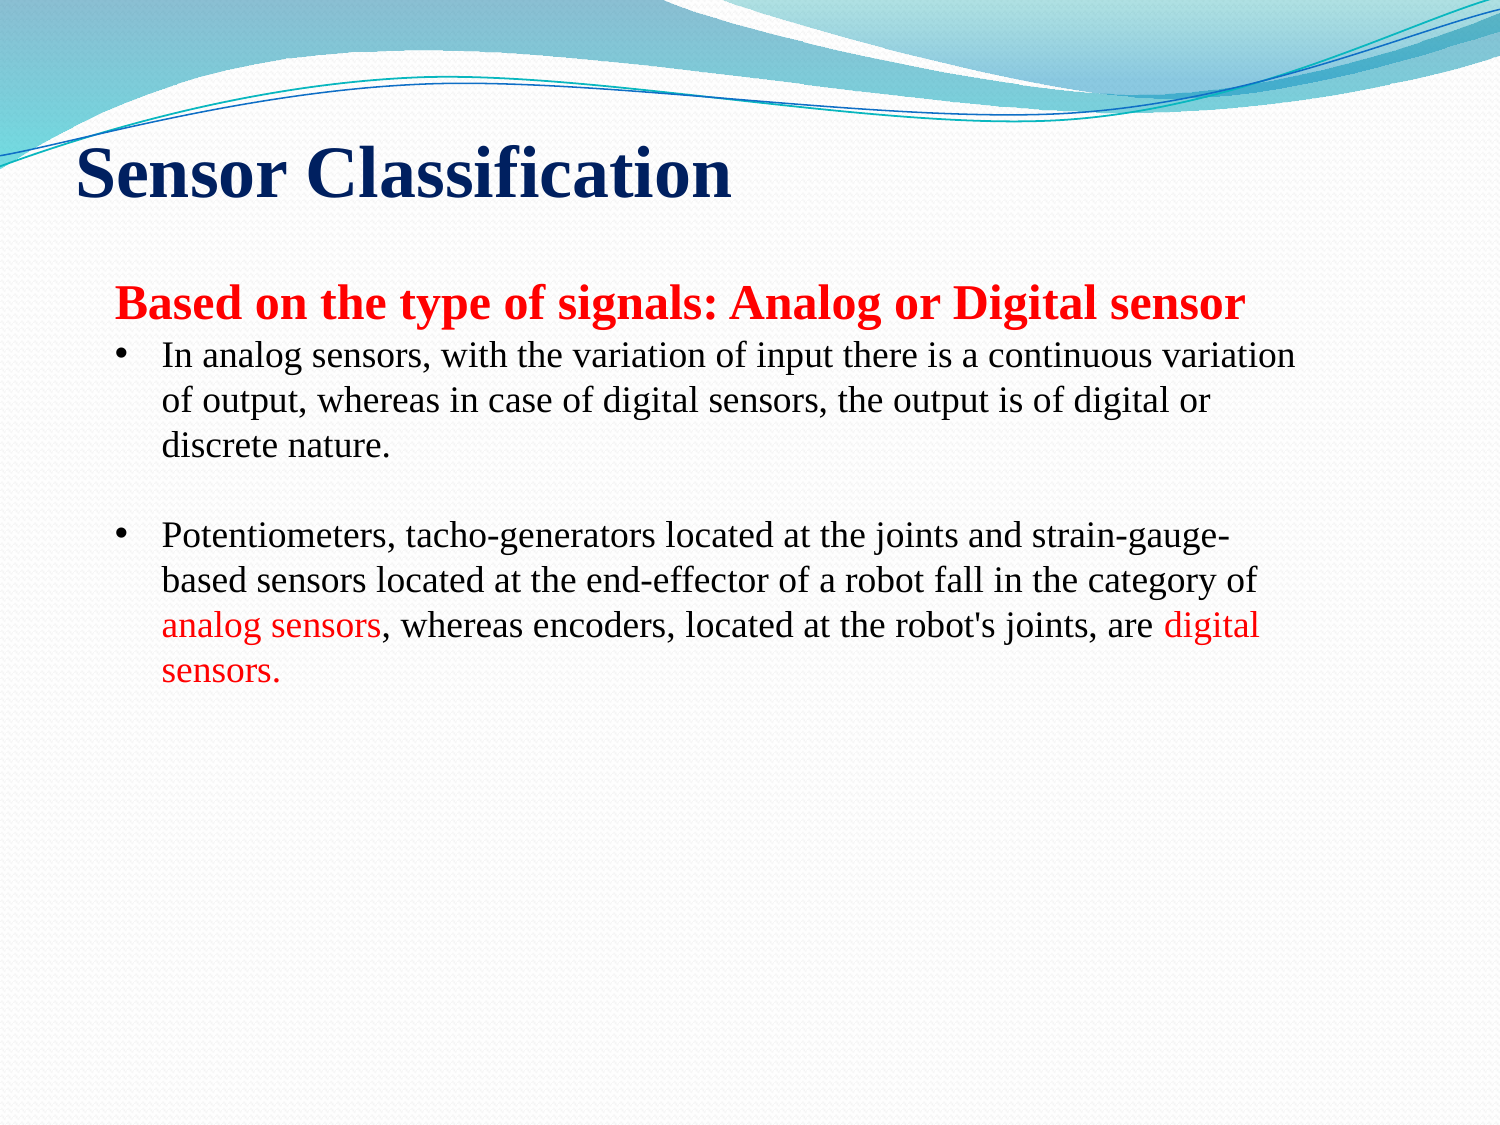

# Sensor Classification
Based on the type of signals: Analog or Digital sensor
In analog sensors, with the variation of input there is a continuous variation of output, whereas in case of digital sensors, the output is of digital or discrete nature.

Potentiometers, tacho-generators located at the joints and strain-gauge-based sensors located at the end-effector of a robot fall in the category of analog sensors, whereas encoders, located at the robot's joints, are digital sensors.